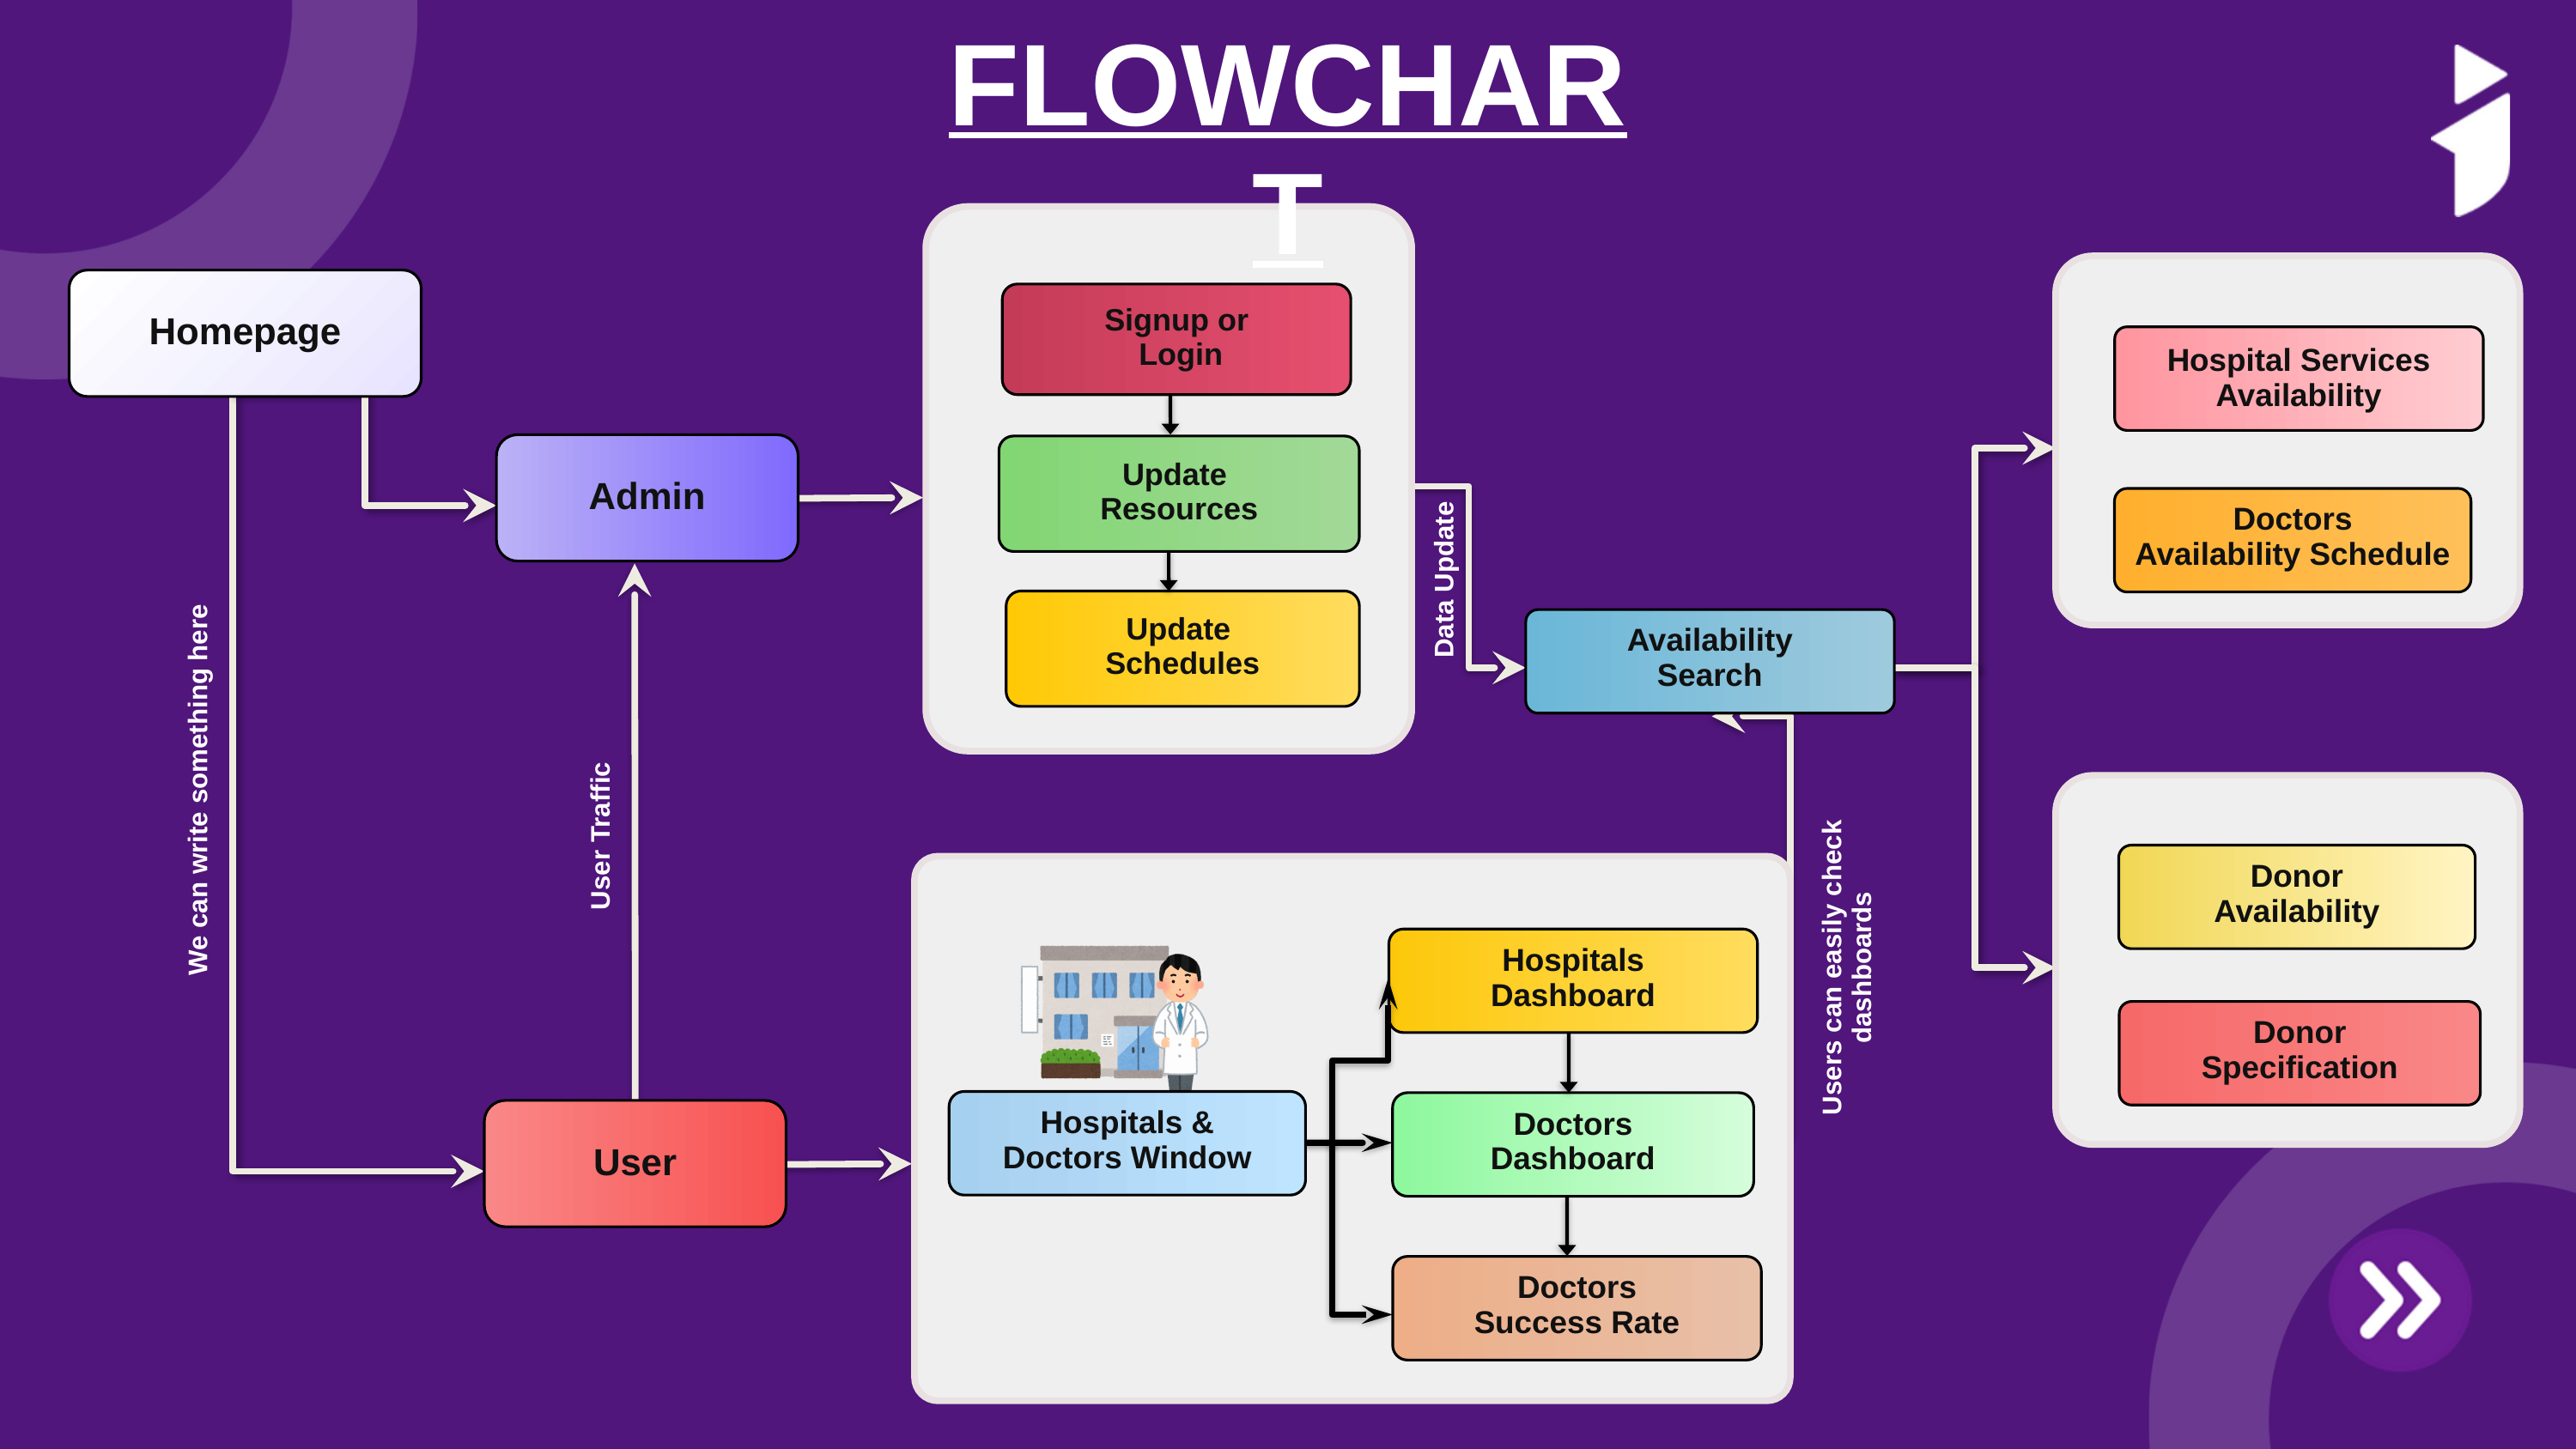

FLOWCHART

Signup or
 Login

Update
Resources

Update
Schedules

Hospital Services Availability

Doctors
Availability Schedule

Homepage

Admin

Data Update

Availability Search
We can write something here

Donor
Availability

Donor Specification
User Traffic

Users can easily check dashboards
Hospitals
Dashboard

User
Hospitals &
Doctors Window
Doctors
Dashboard

Doctors
Success Rate